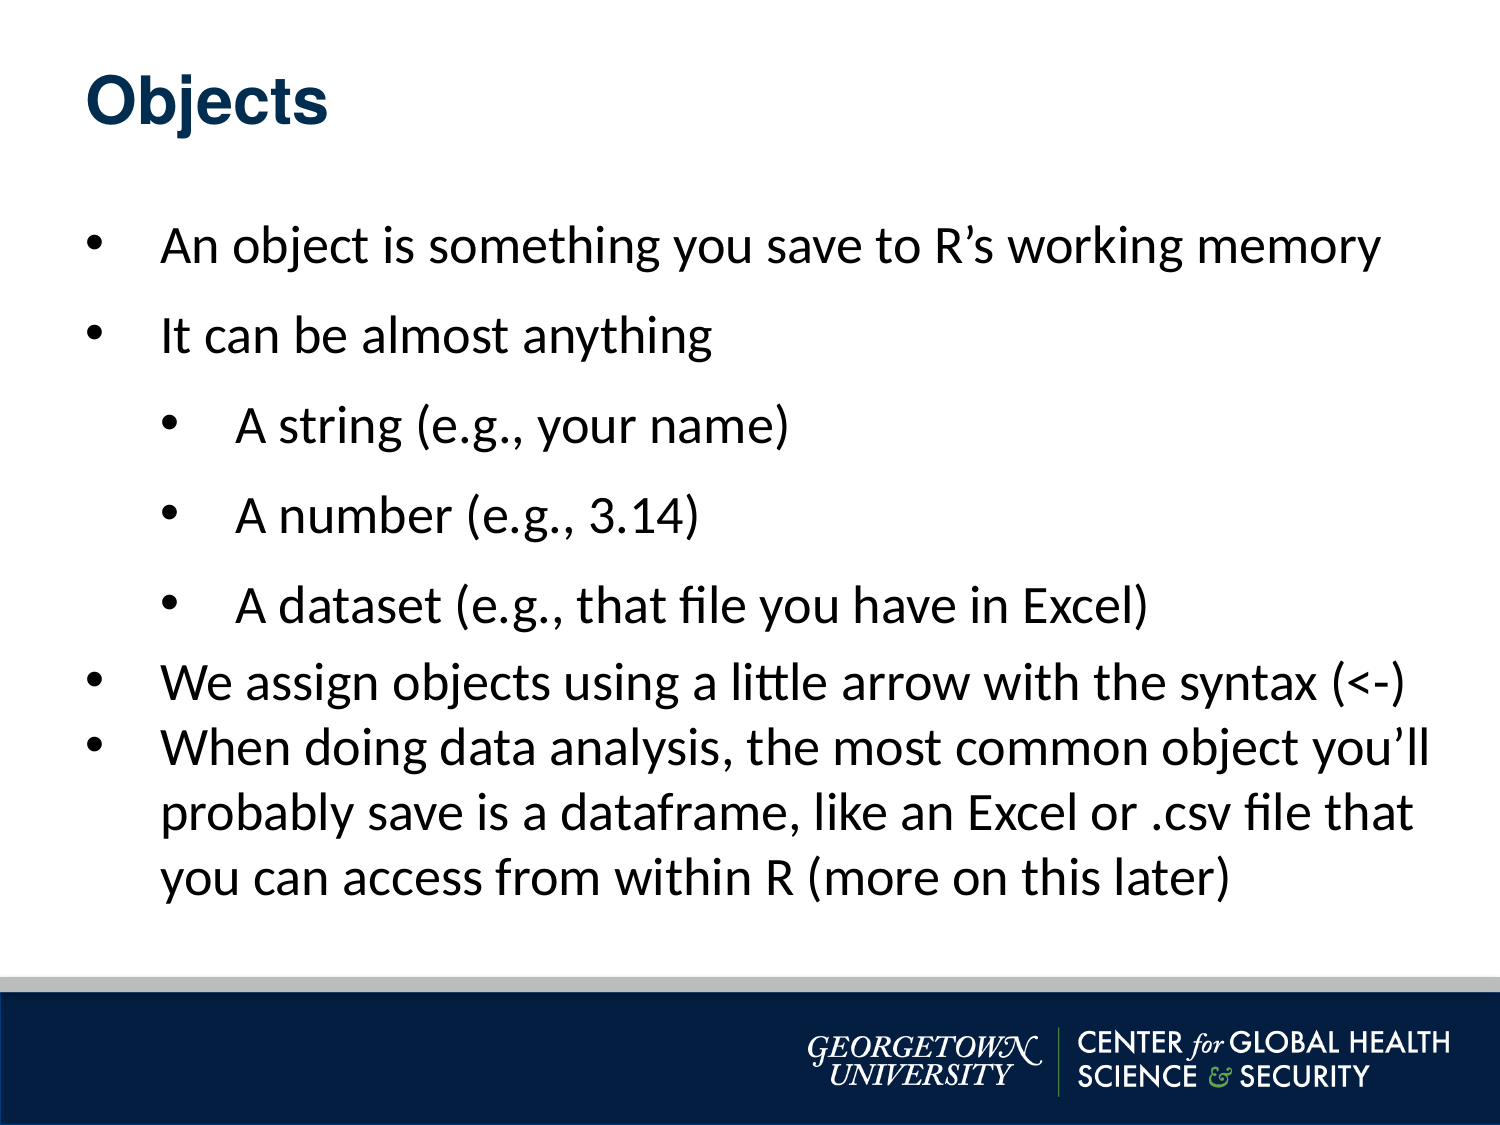

Objects
An object is something you save to R’s working memory
It can be almost anything
A string (e.g., your name)
A number (e.g., 3.14)
A dataset (e.g., that file you have in Excel)
We assign objects using a little arrow with the syntax (<-)
When doing data analysis, the most common object you’ll probably save is a dataframe, like an Excel or .csv file that you can access from within R (more on this later)